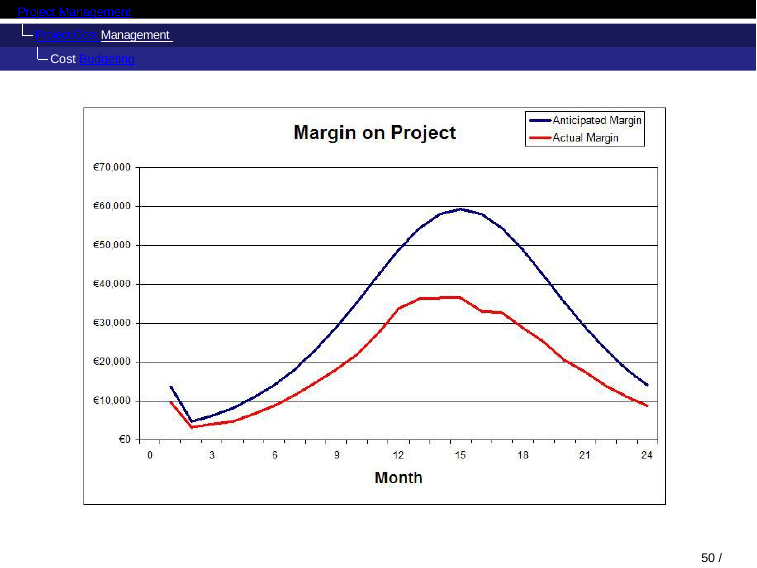

Project Management
Project Cost Management  Cost Budgeting

50 / 128